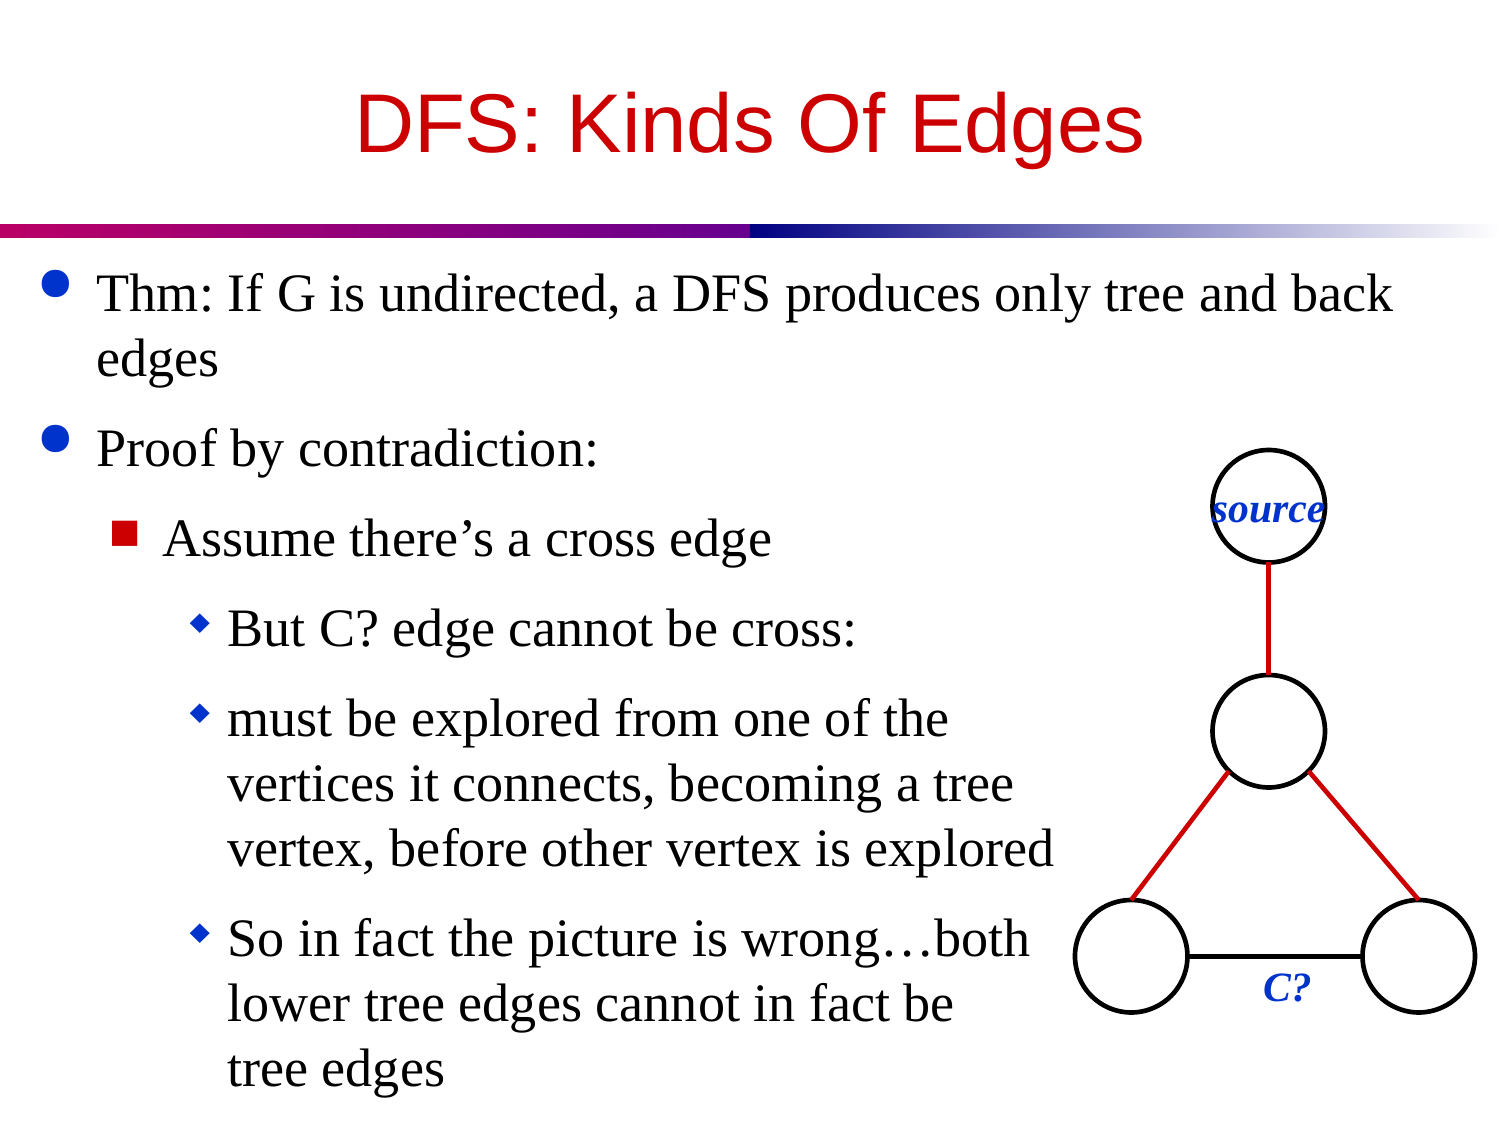

# DFS: Kinds Of Edges
Thm: If G is undirected, a DFS produces only tree and back edges
Proof by contradiction:
Assume there’s a cross edge
But C? edge cannot be cross:
must be explored from one of the
vertices it connects, becoming a tree
vertex, before other vertex is explored
So in fact the picture is wrong…both
lower tree edges cannot in fact be
tree edges
source

C?